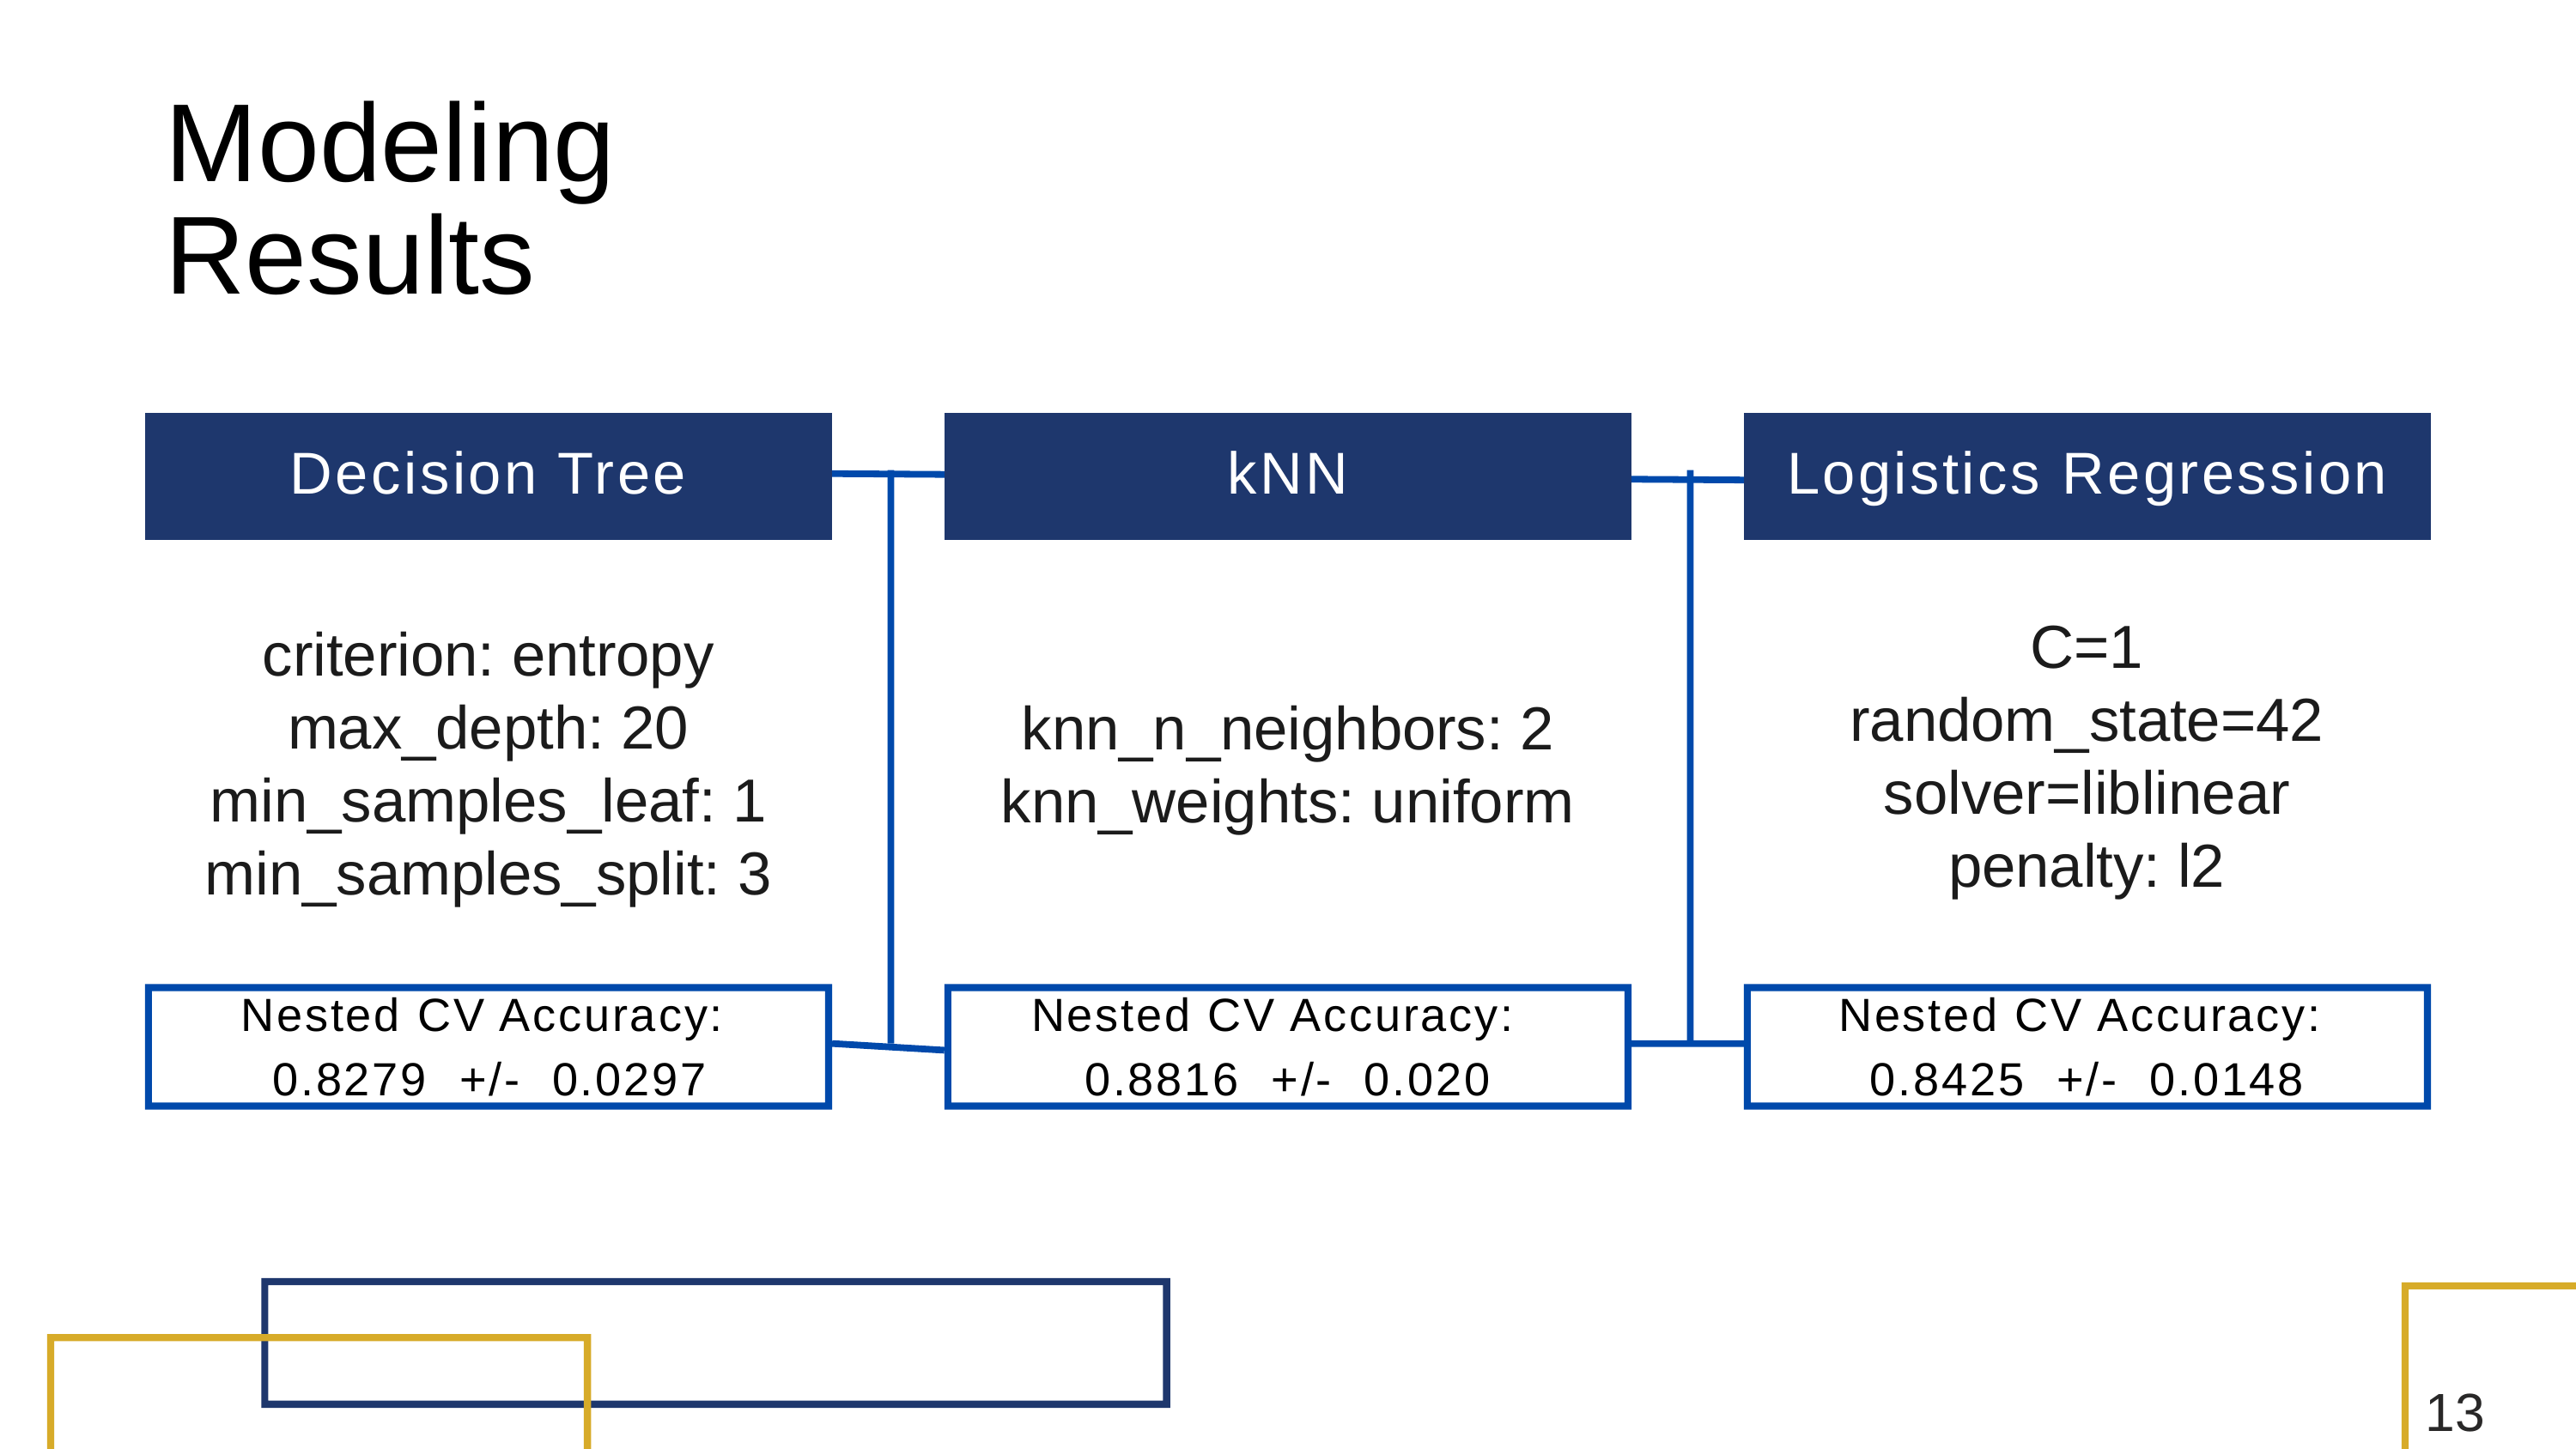

Modeling
Results

Decision Tree
kNN
Logistics Regression

C=1
random_state=42
solver=liblinear
penalty: l2
criterion: entropy
max_depth: 20
min_samples_leaf: 1
min_samples_split: 3

knn_n_neighbors: 2
knn_weights: uniform

Nested CV Accuracy:
0.8279  +/-  0.0297

Nested CV Accuracy:
0.8816  +/-  0.020

Nested CV Accuracy:
0.8425  +/-  0.0148

13